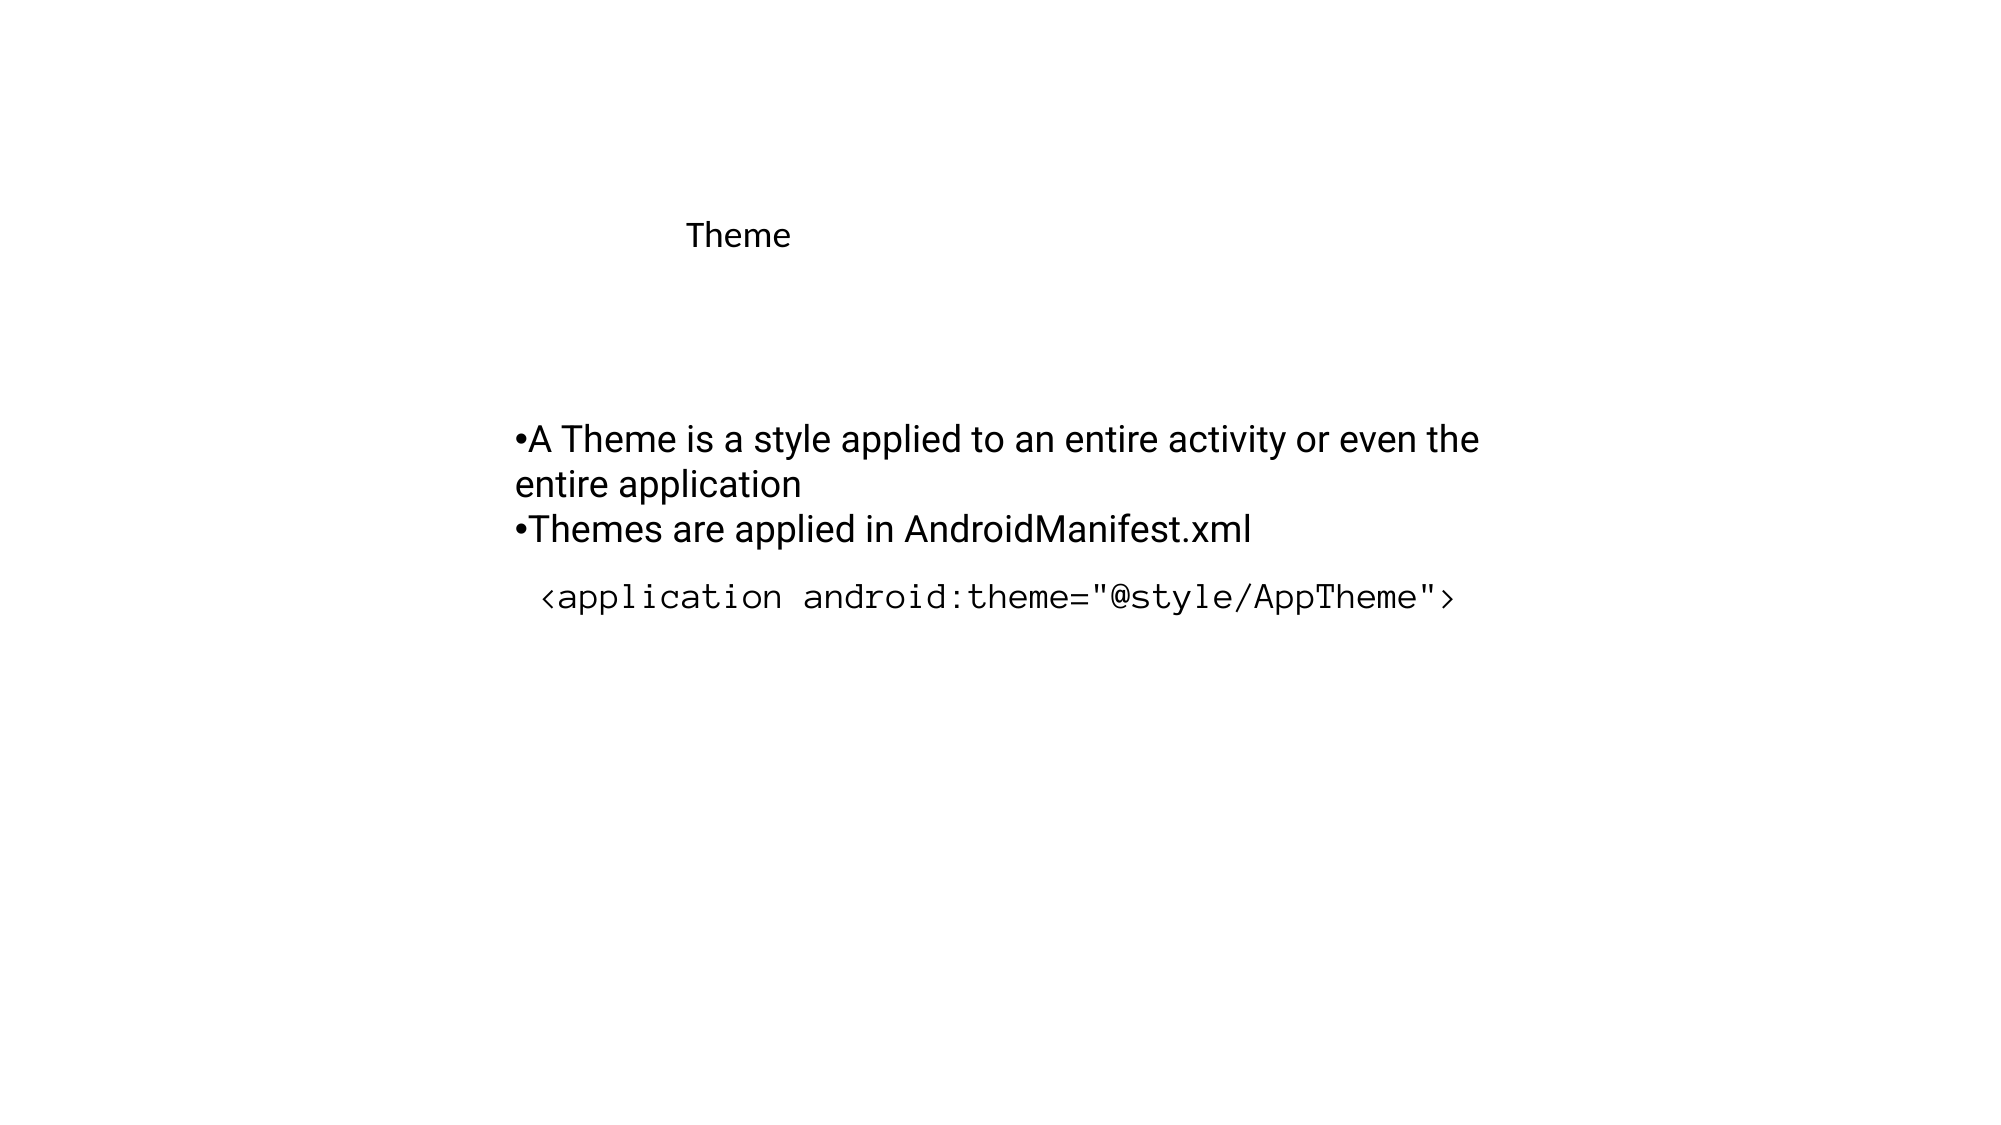

Theme
A Theme is a style applied to an entire activity or even the entire application
Themes are applied in AndroidManifest.xml
<application android:theme="@style/AppTheme">